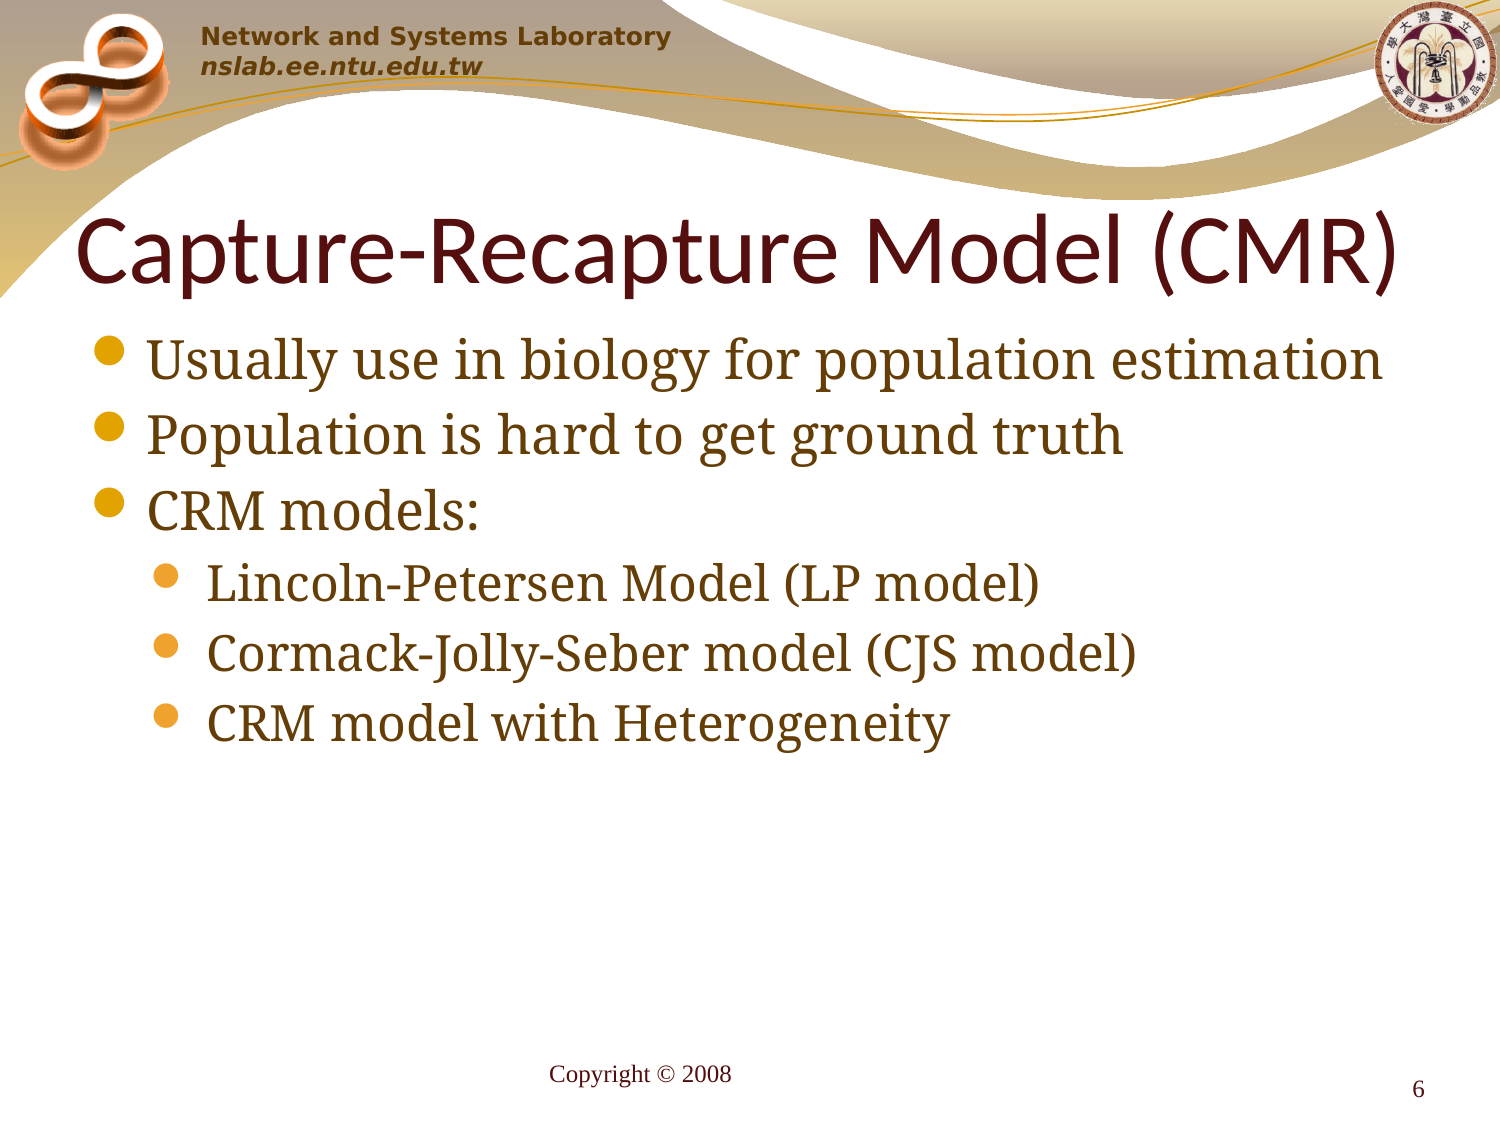

# Capture-Recapture Model (CMR)
Usually use in biology for population estimation
Population is hard to get ground truth
CRM models:
Lincoln-Petersen Model (LP model)
Cormack-Jolly-Seber model (CJS model)
CRM model with Heterogeneity

Copyright © 2008
6